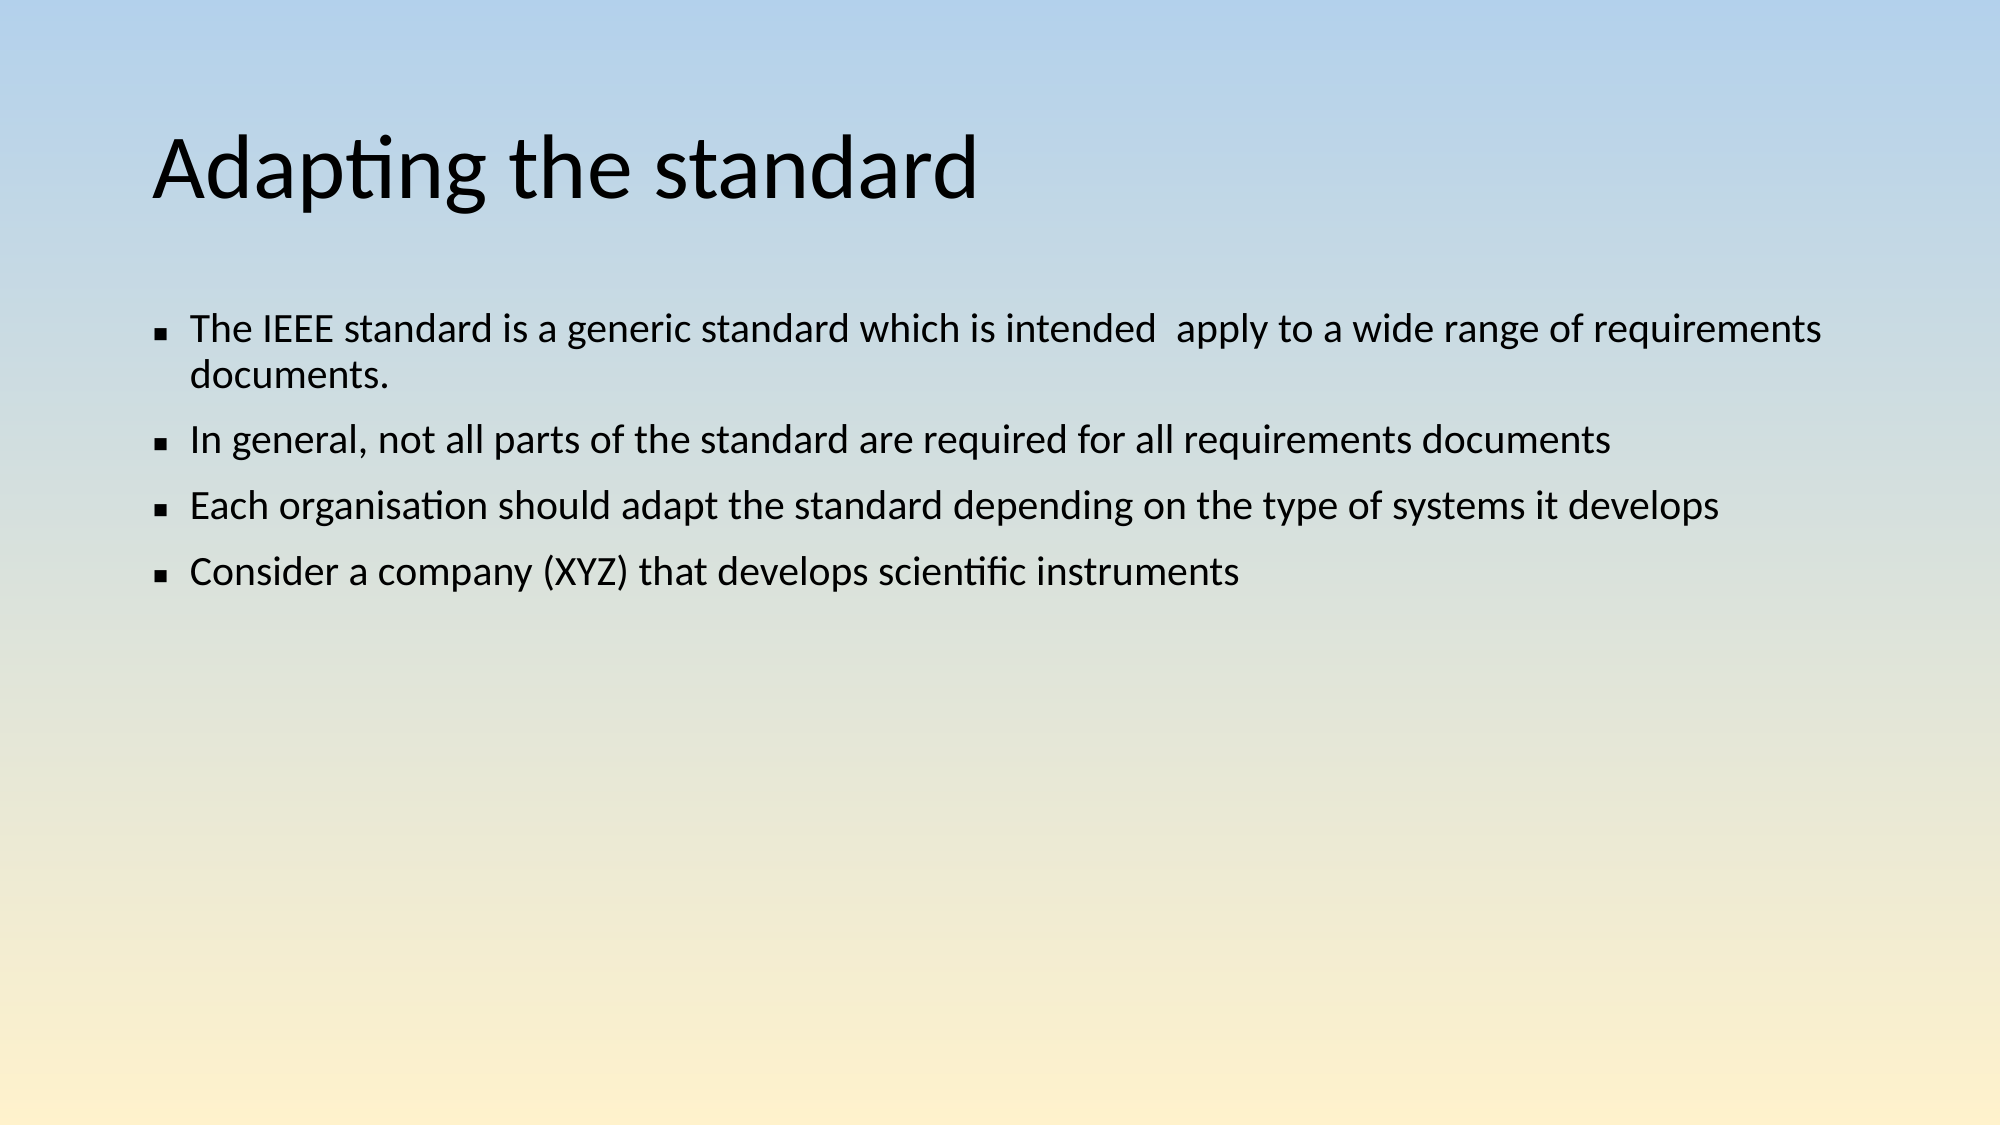

# Adapting the standard
The IEEE standard is a generic standard which is intended  apply to a wide range of requirements documents.
In general, not all parts of the standard are required for all requirements documents
Each organisation should adapt the standard depending on the type of systems it develops
Consider a company (XYZ) that develops scientific instruments